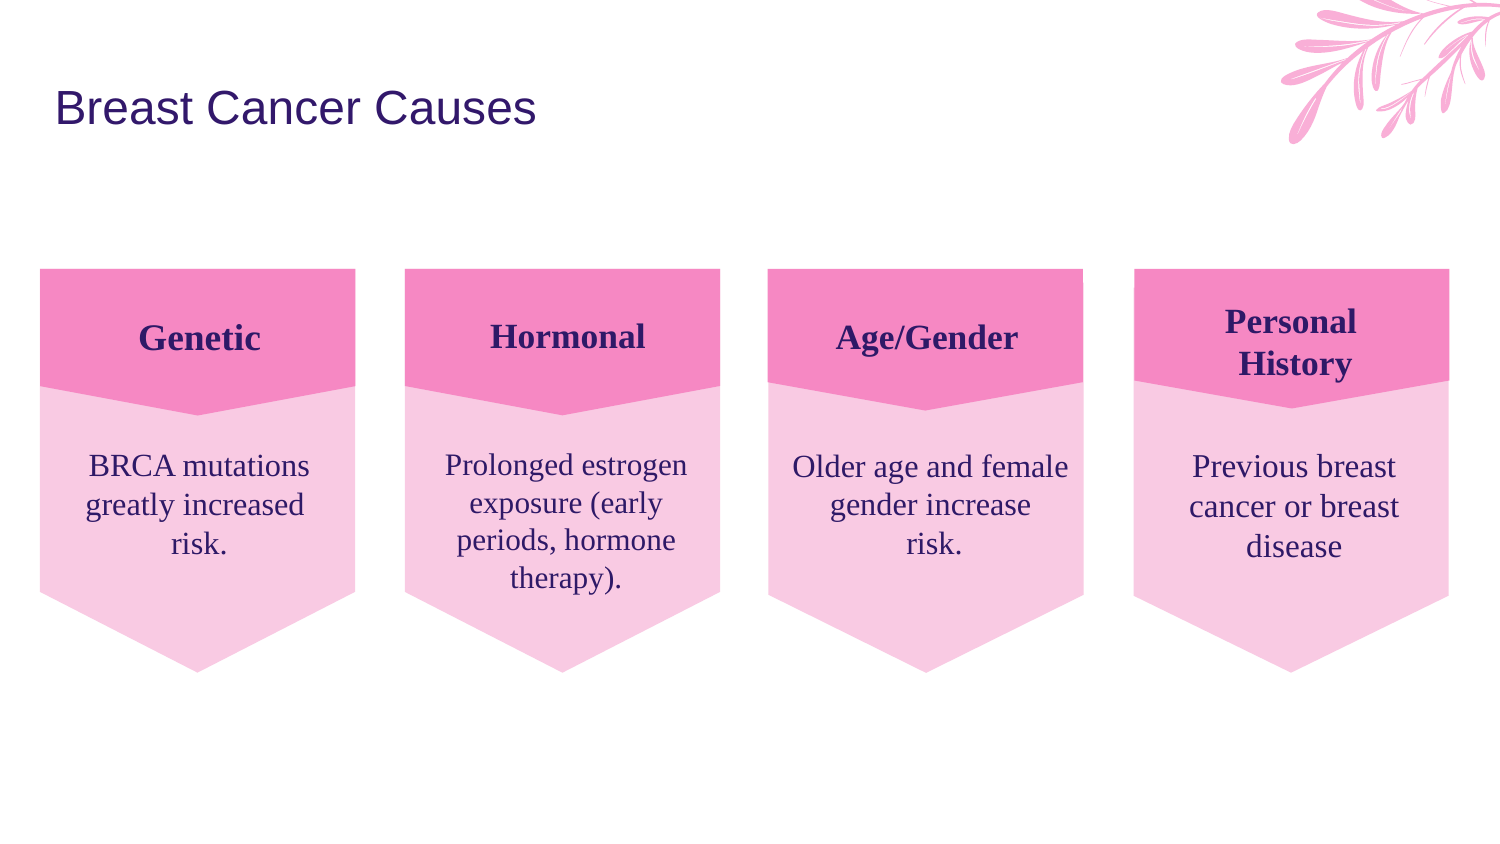

Breast Cancer Causes

Hormonal
Prolonged estrogen exposure (early periods, hormone therapy).

Personal
History
Previous breast cancer or breast disease

Age/Gender
Older age and female gender increase
 risk.

Genetic
BRCA mutations greatly increased
risk.